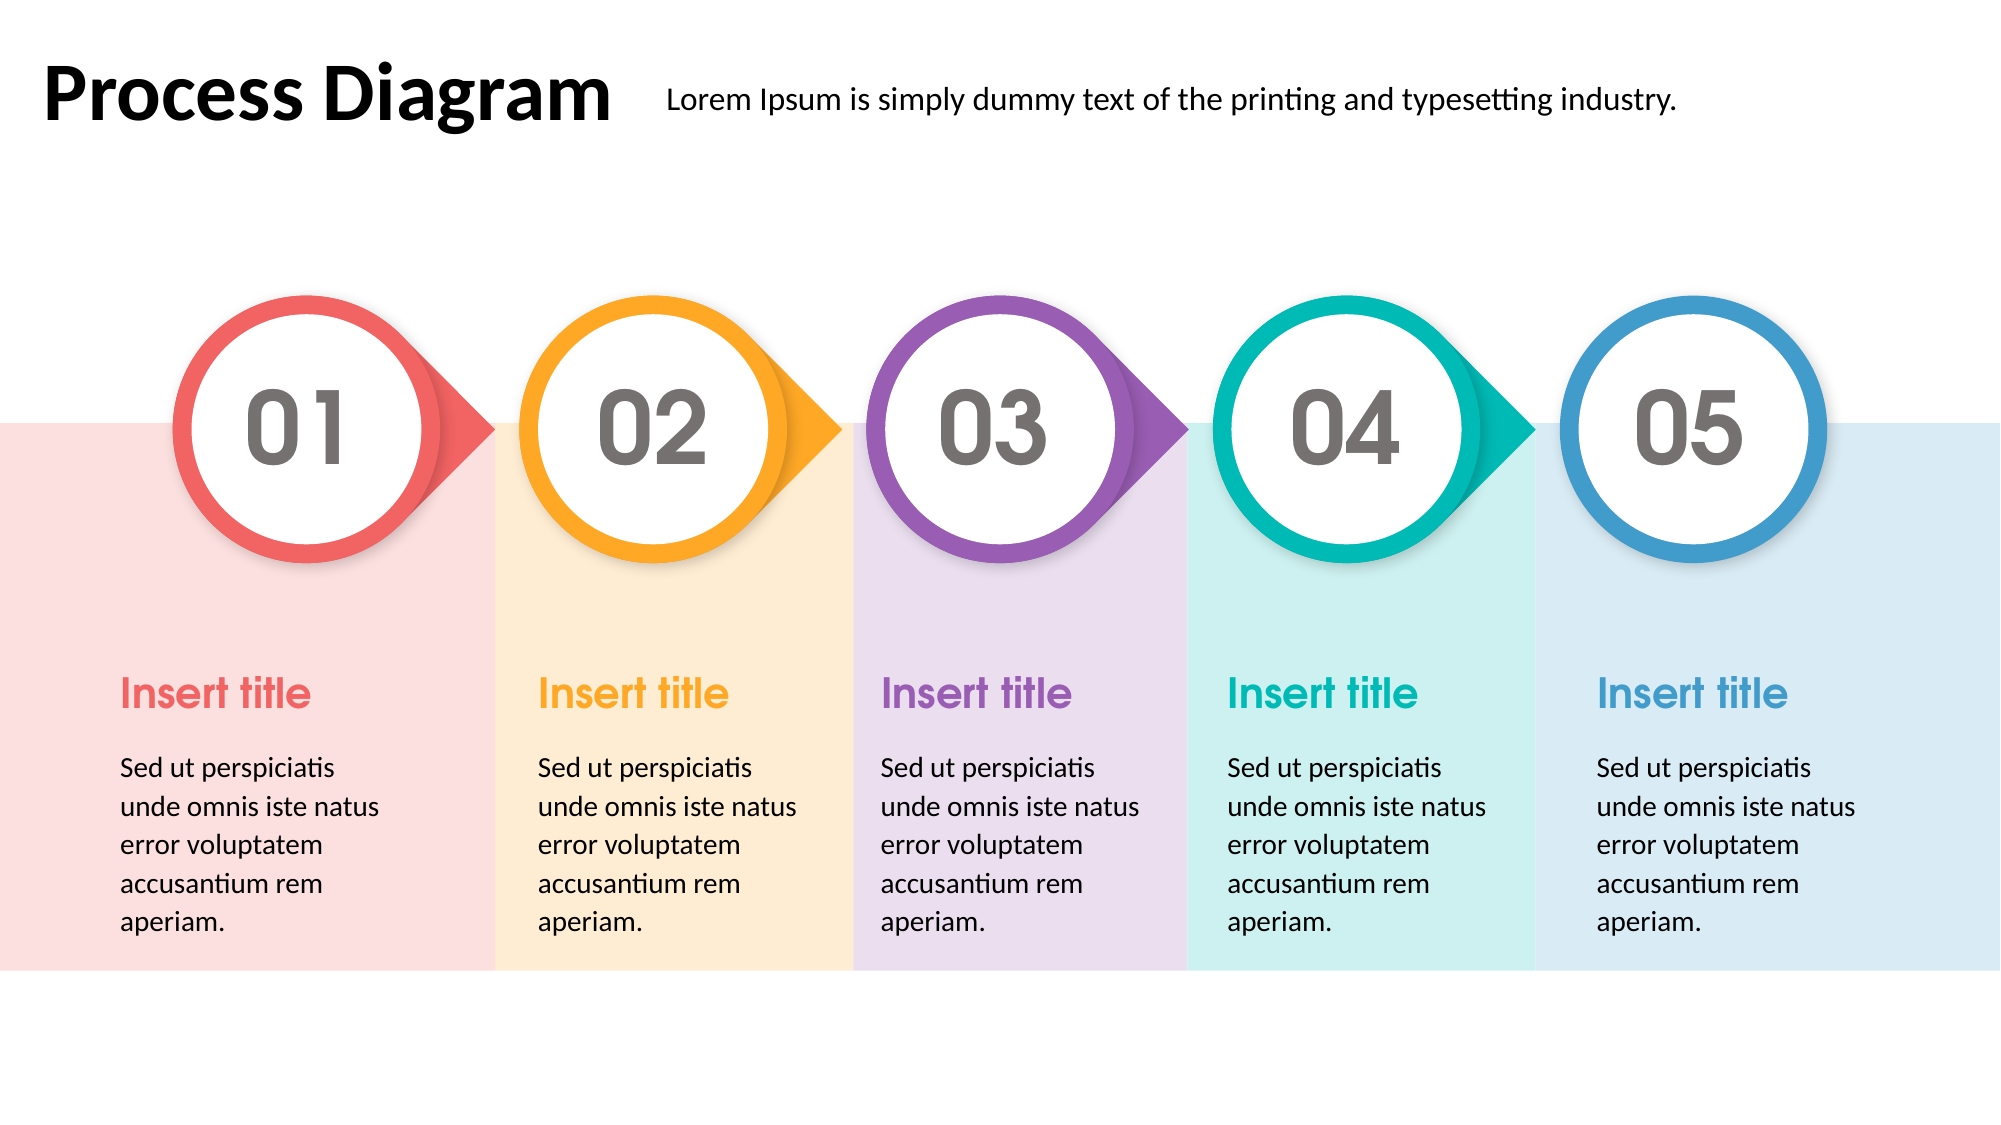

Process Diagram
Lorem Ipsum is simply dummy text of the printing and typesetting industry.

01
02
03
04
05

Insert title
Insert title
Insert title
Insert title
Insert title
Sed ut perspiciatis unde omnis iste natus error voluptatem accusantium rem aperiam.
Sed ut perspiciatis unde omnis iste natus error voluptatem accusantium rem aperiam.
Sed ut perspiciatis unde omnis iste natus error voluptatem accusantium rem aperiam.
Sed ut perspiciatis unde omnis iste natus error voluptatem accusantium rem aperiam.
Sed ut perspiciatis unde omnis iste natus error voluptatem accusantium rem aperiam.